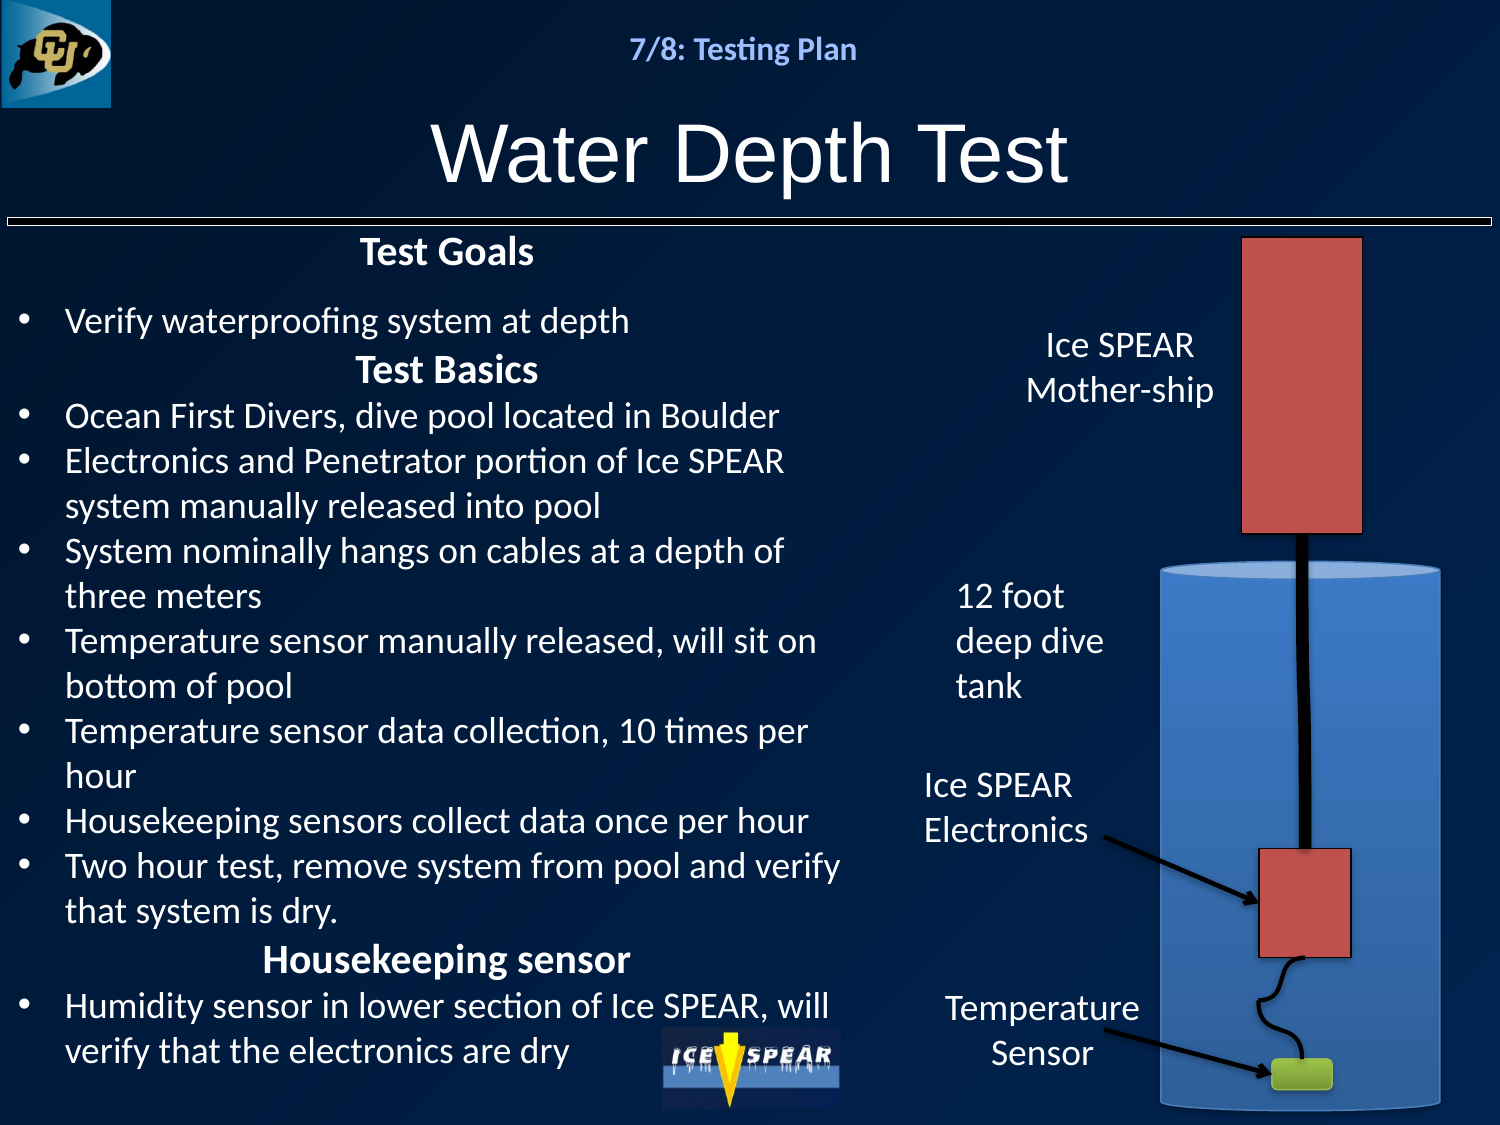

# Water Depth Test
Test Goals
Verify waterproofing system at depth
Test Basics
Ocean First Divers, dive pool located in Boulder
Electronics and Penetrator portion of Ice SPEAR system manually released into pool
System nominally hangs on cables at a depth of three meters
Temperature sensor manually released, will sit on bottom of pool
Temperature sensor data collection, 10 times per hour
Housekeeping sensors collect data once per hour
Two hour test, remove system from pool and verify that system is dry.
Housekeeping sensor
Humidity sensor in lower section of Ice SPEAR, will verify that the electronics are dry

12 foot deep dive tank

Temperature Sensor
Ice SPEAR Mother-ship

Ice SPEAR Electronics

69